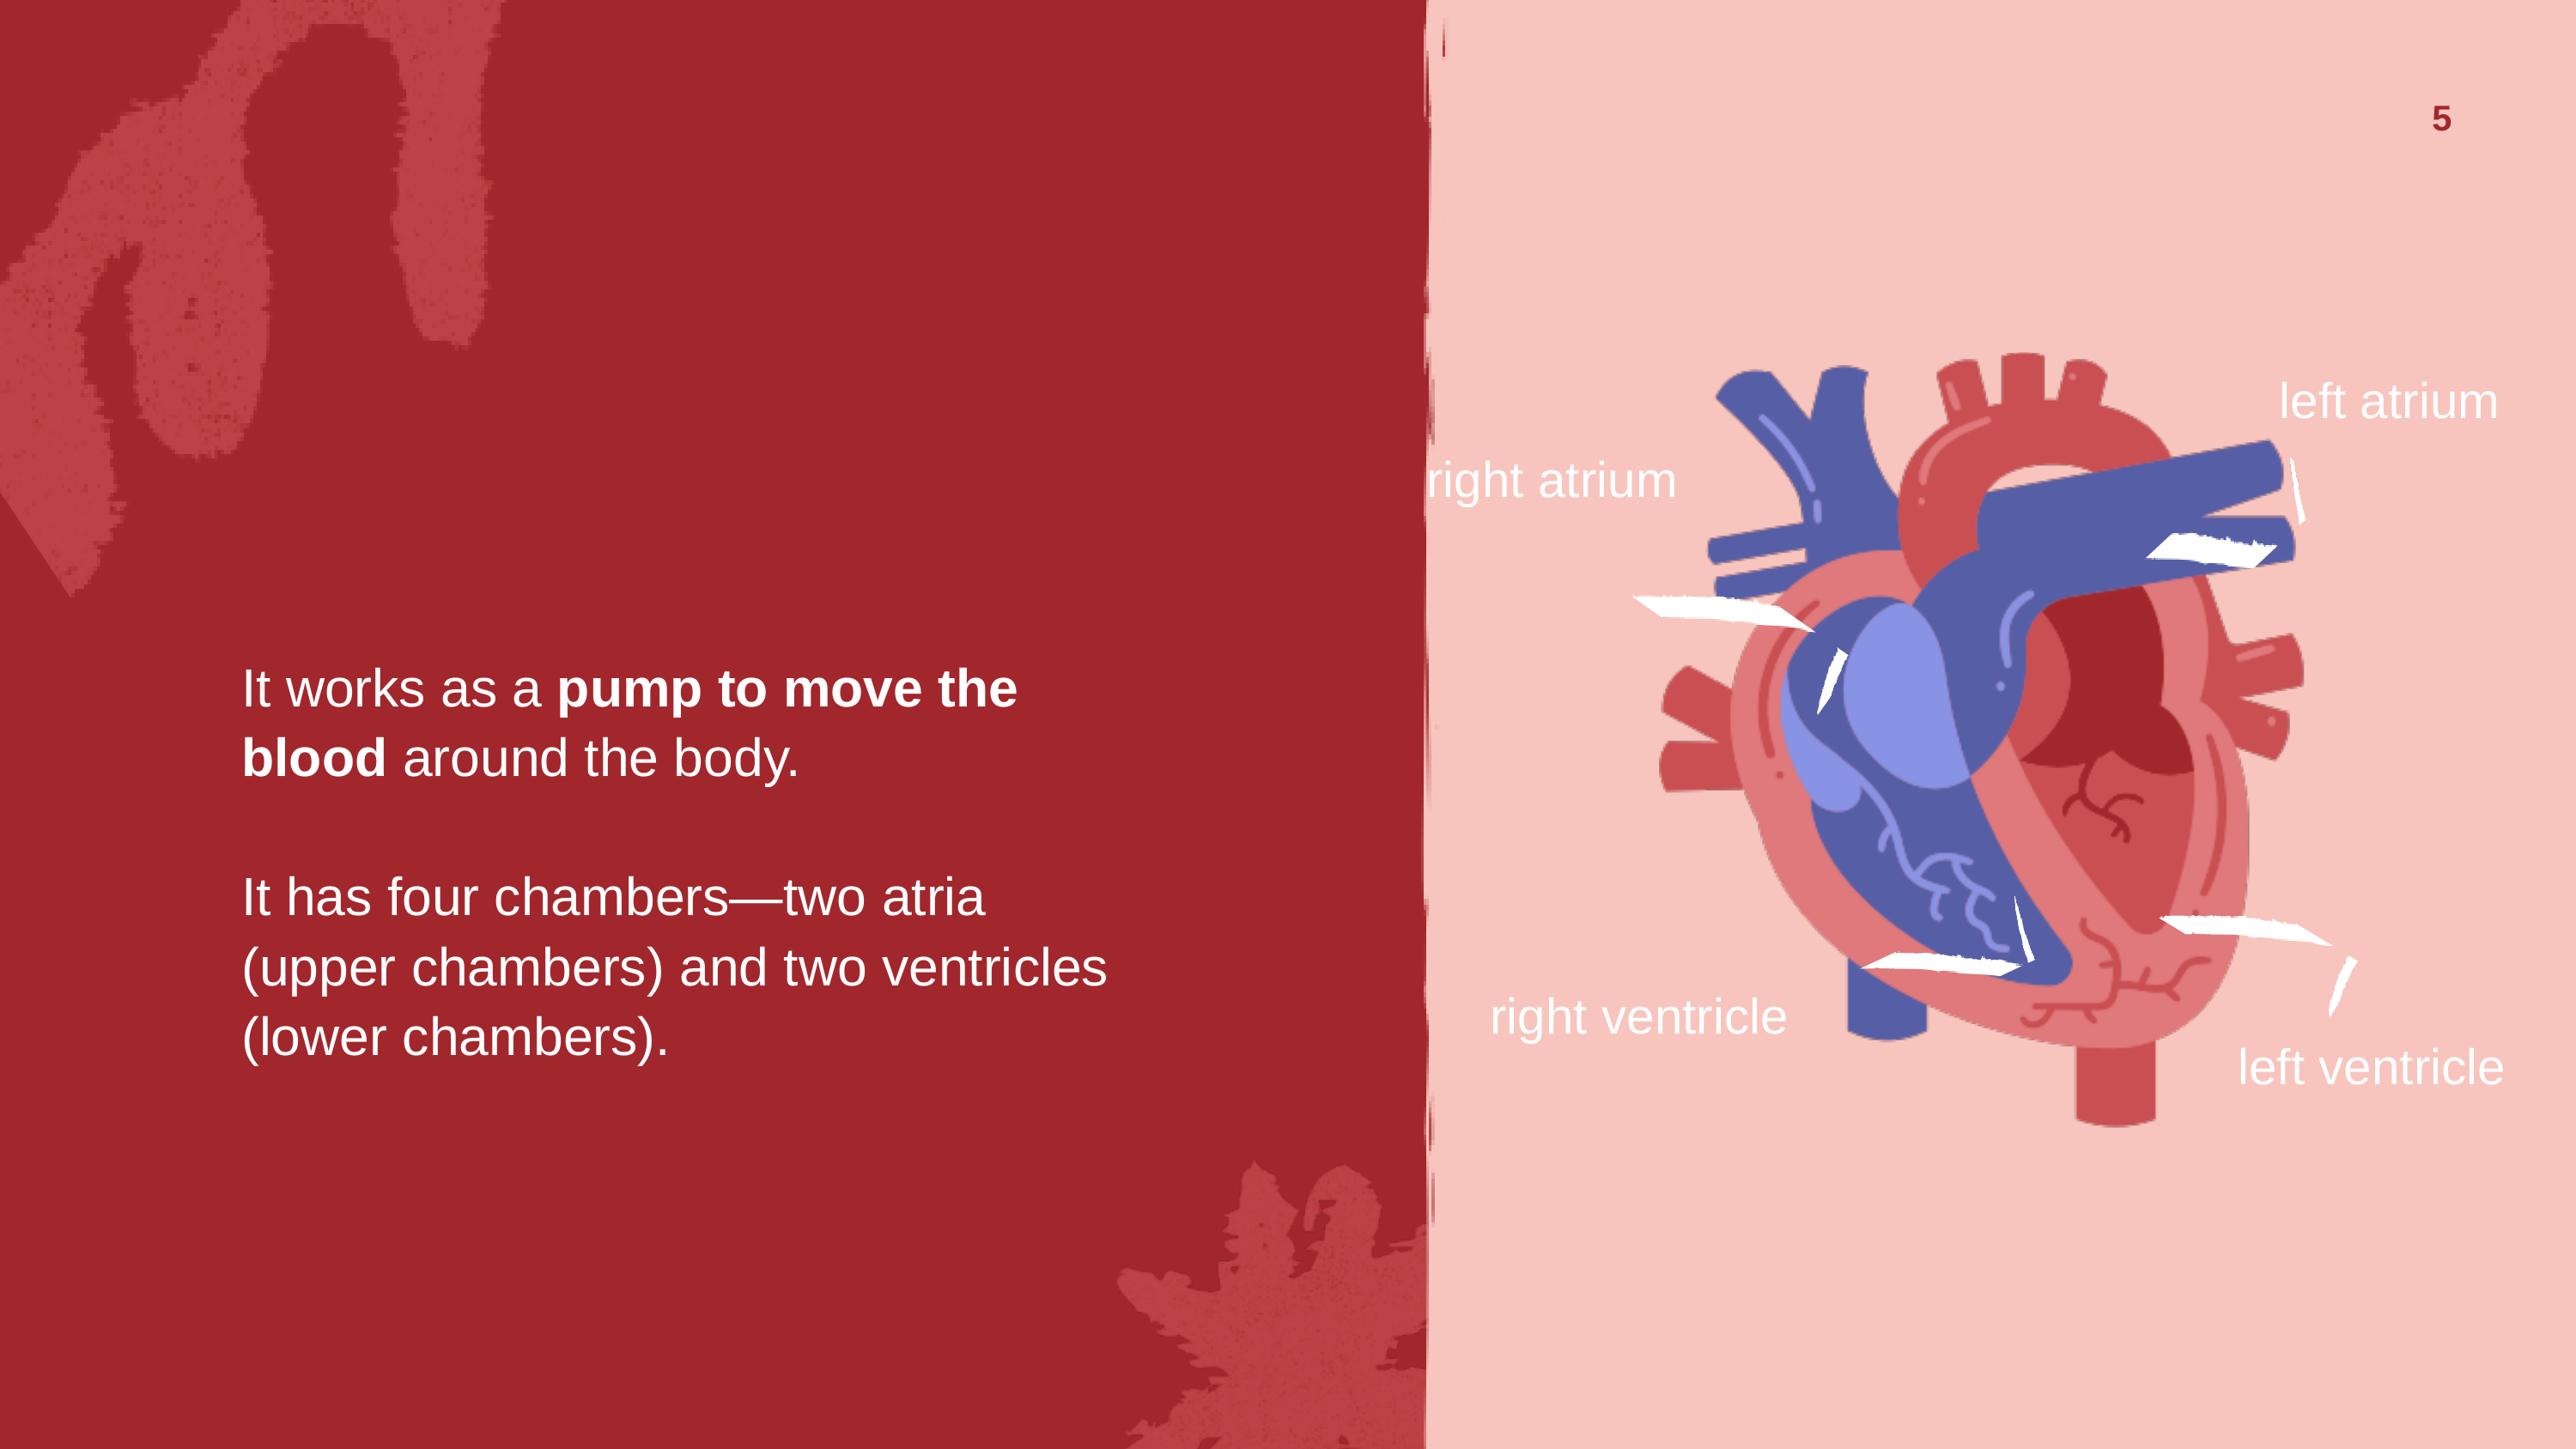

5

THE HEART
left atrium
right atrium

It works as a pump to move the blood around the body.

It has four chambers—two atria (upper chambers) and two ventricles (lower chambers).

right ventricle
left ventricle